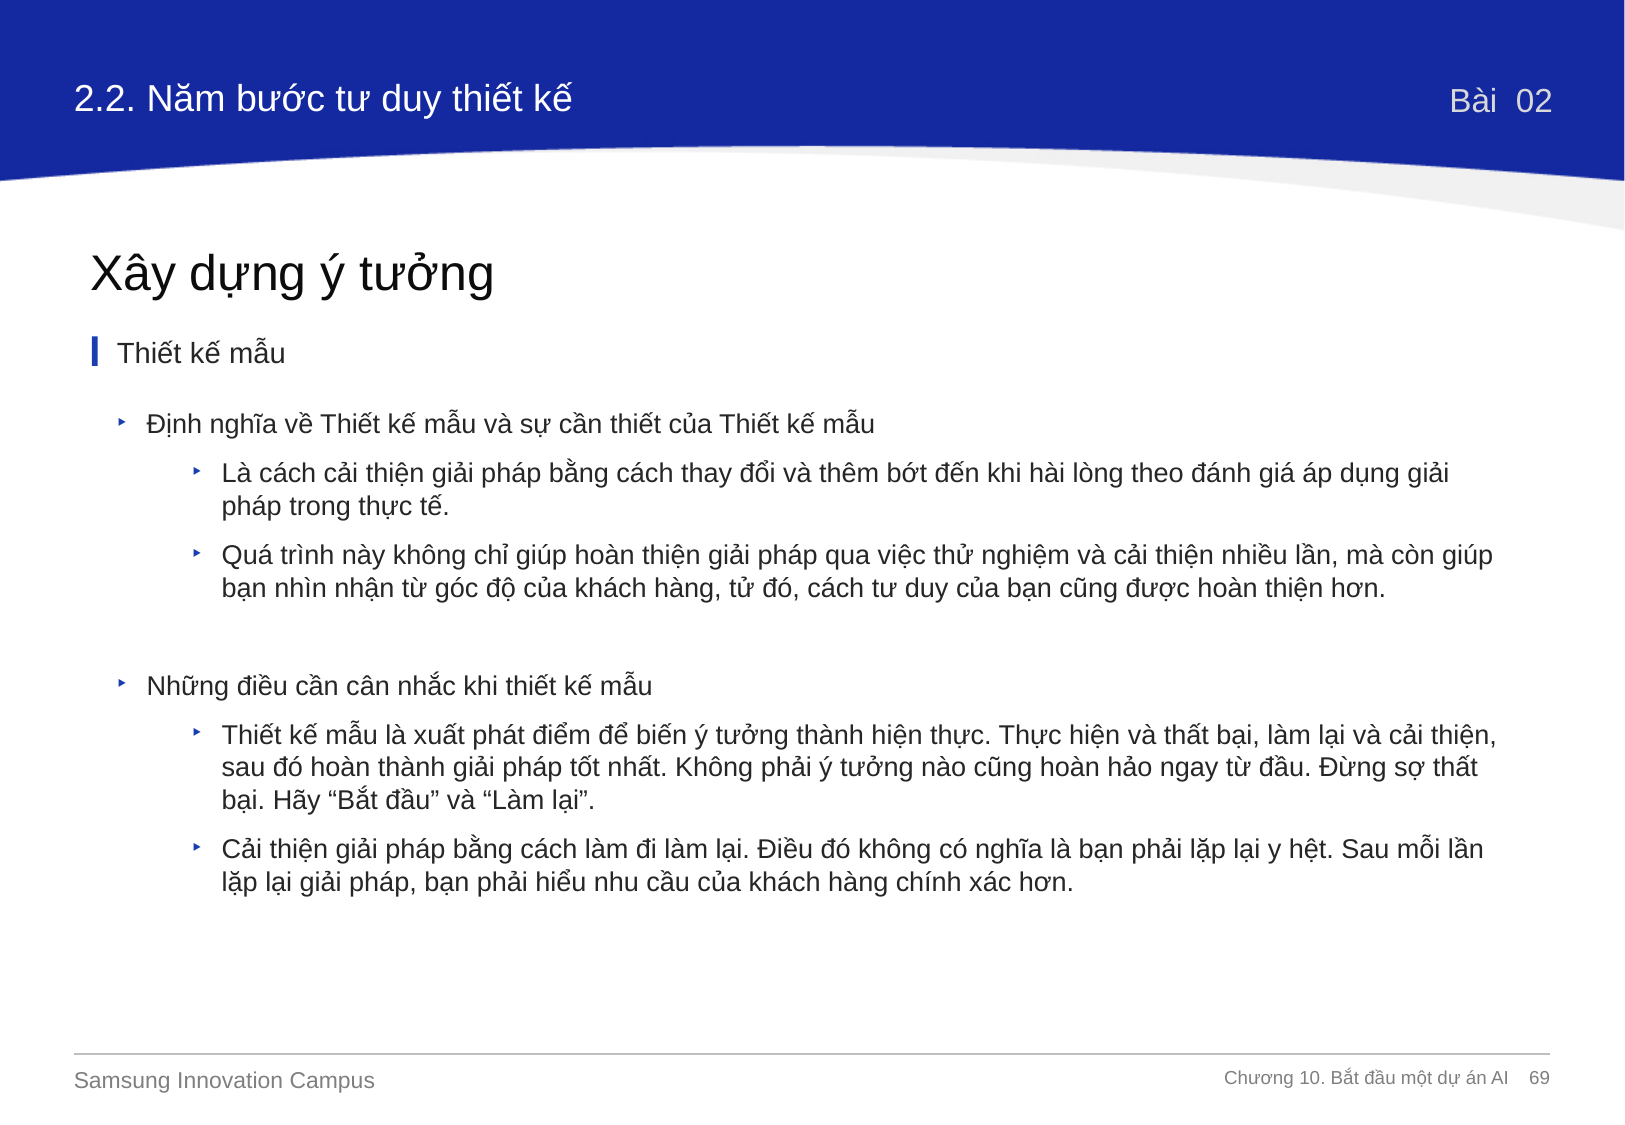

2.2. Năm bước tư duy thiết kế
Bài  02
Xây dựng ý tưởng
Thiết kế mẫu

Định nghĩa về Thiết kế mẫu và sự cần thiết của Thiết kế mẫu
Là cách cải thiện giải pháp bằng cách thay đổi và thêm bớt đến khi hài lòng theo đánh giá áp dụng giải pháp trong thực tế.
Quá trình này không chỉ giúp hoàn thiện giải pháp qua việc thử nghiệm và cải thiện nhiều lần, mà còn giúp bạn nhìn nhận từ góc độ của khách hàng, tử đó, cách tư duy của bạn cũng được hoàn thiện hơn.

Những điều cần cân nhắc khi thiết kế mẫu
Thiết kế mẫu là xuất phát điểm để biến ý tưởng thành hiện thực. Thực hiện và thất bại, làm lại và cải thiện, sau đó hoàn thành giải pháp tốt nhất. Không phải ý tưởng nào cũng hoàn hảo ngay từ đầu. Đừng sợ thất  bại. Hãy “Bắt đầu” và “Làm lại”.
Cải thiện giải pháp bằng cách làm đi làm lại. Điều đó không có nghĩa là bạn phải lặp lại y hệt. Sau mỗi lần  lặp lại giải pháp, bạn phải hiểu nhu cầu của khách hàng chính xác hơn.